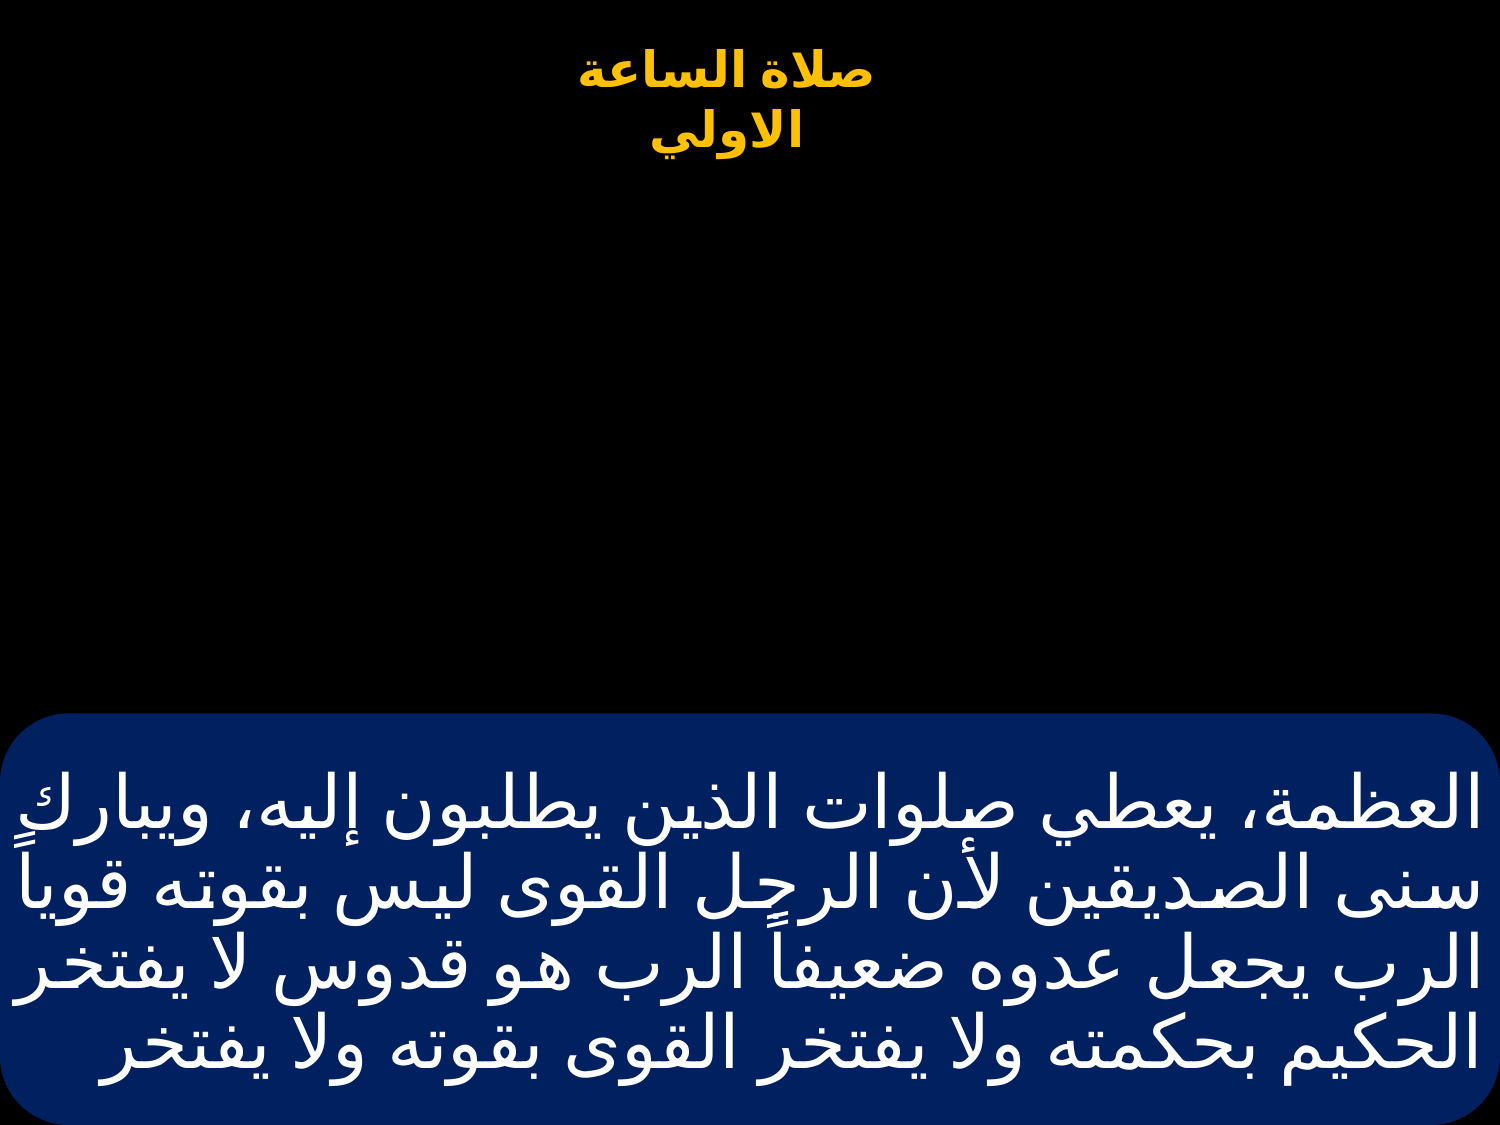

# العظمة، يعطي صلوات الذين يطلبون إليه، ويبارك سنى الصديقين لأن الرجل القوى ليس بقوته قوياً الرب يجعل عدوه ضعيفاً الرب هو قدوس لا يفتخر الحكيم بحكمته ولا يفتخر القوى بقوته ولا يفتخر